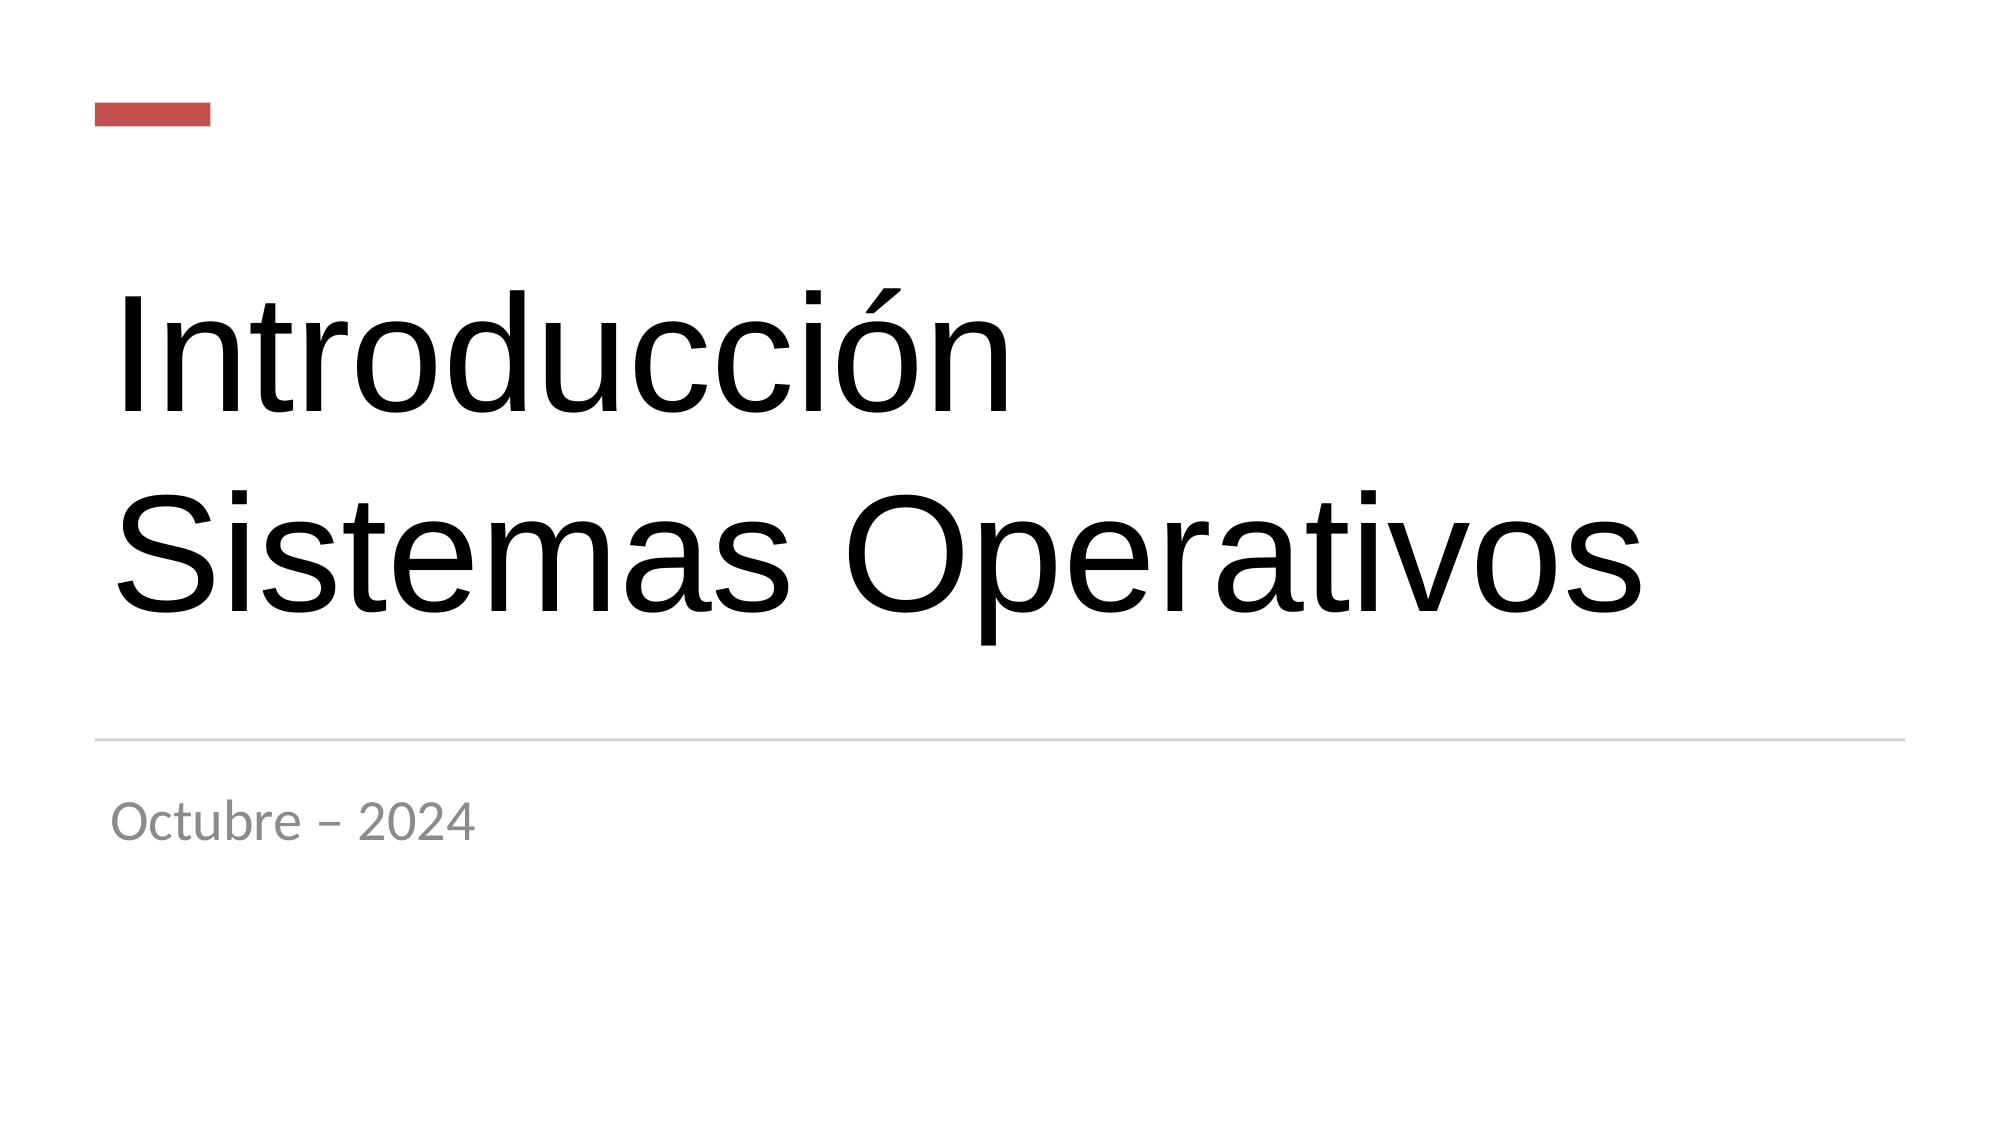

# Introducción Sistemas Operativos

Octubre – 2024